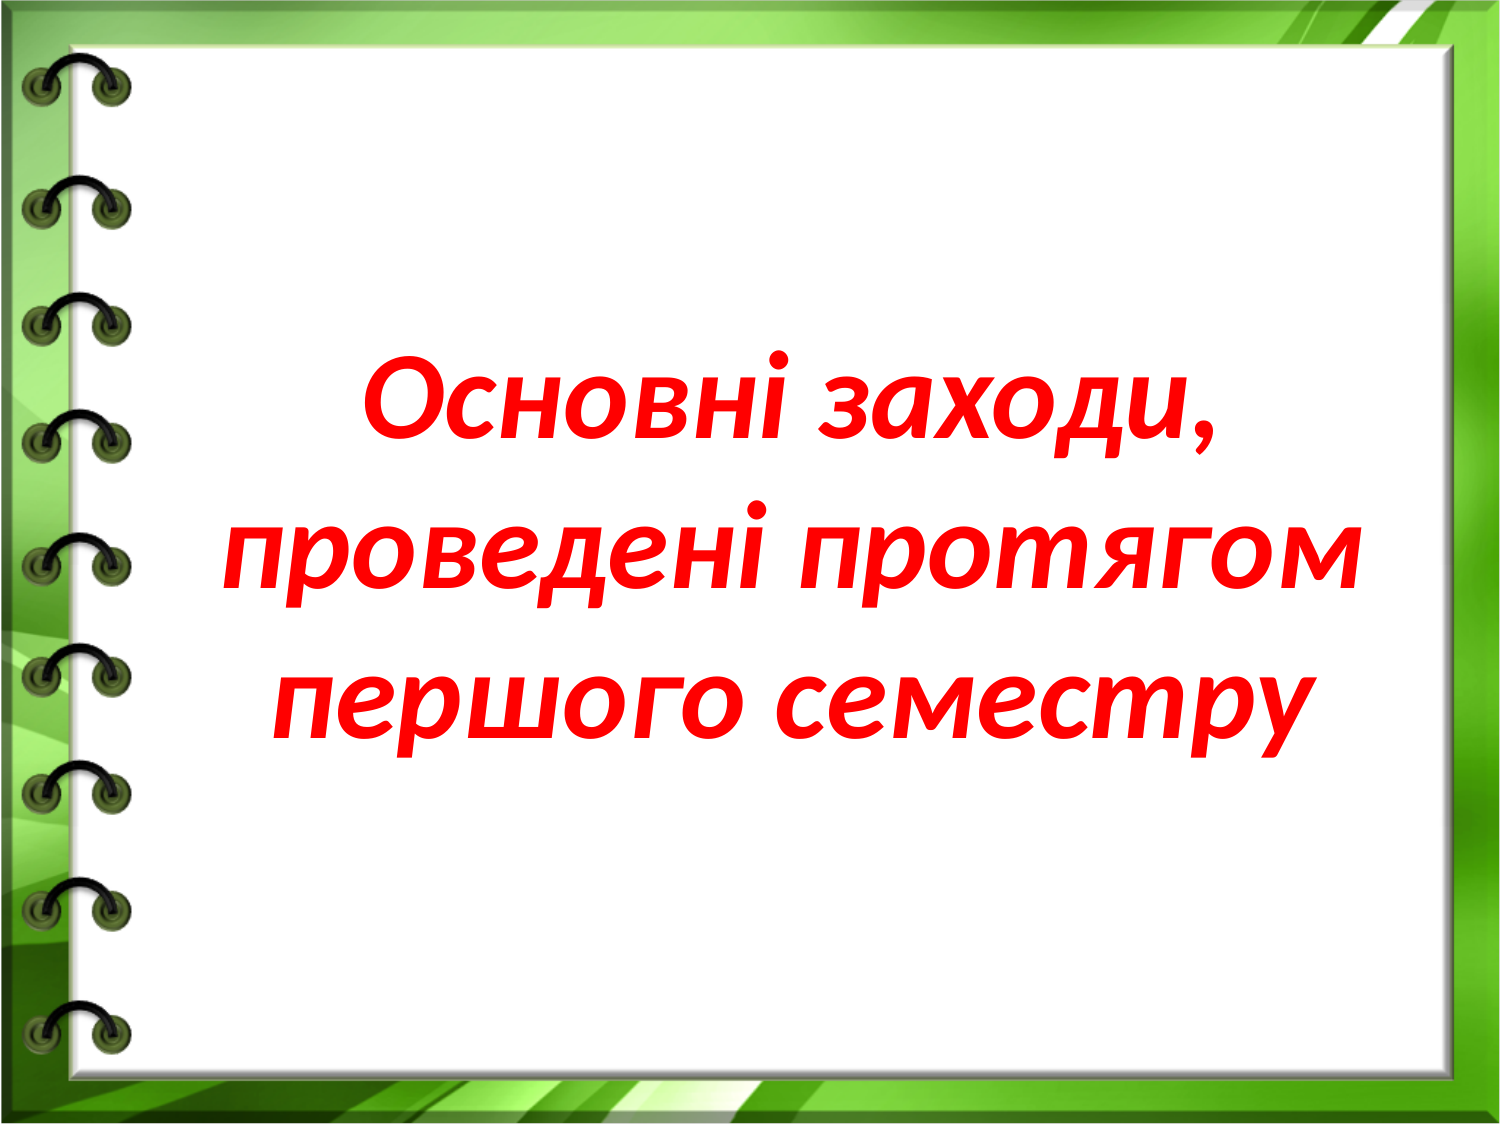

# Основні заходи, проведені протягом першого семестру